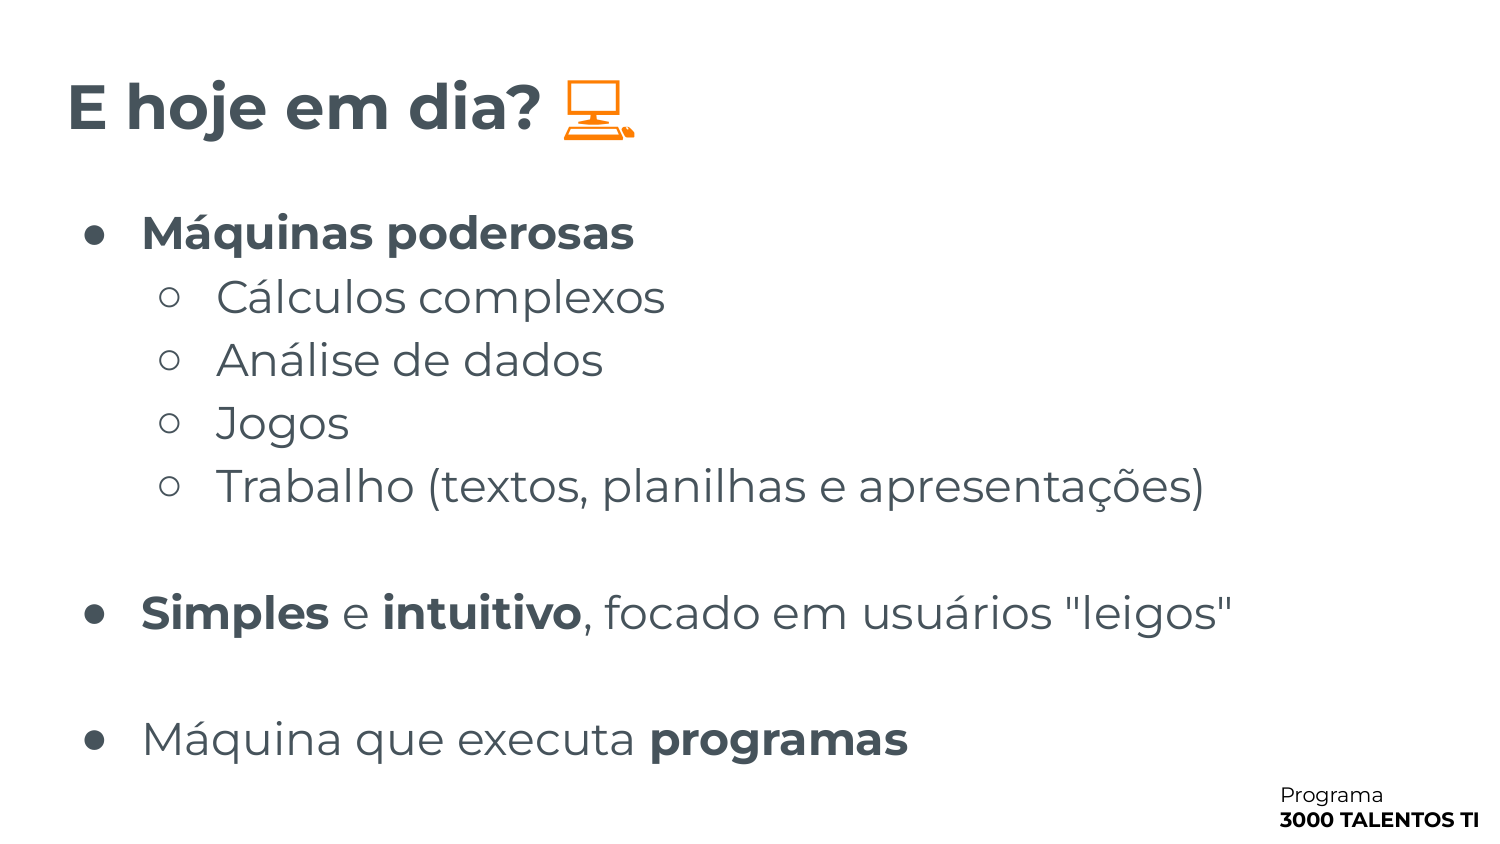

# E hoje em dia? 💻
Máquinas poderosas
Cálculos complexos
Análise de dados
Jogos
Trabalho (textos, planilhas e apresentações)

Simples e intuitivo, focado em usuários "leigos"

Máquina que executa programas